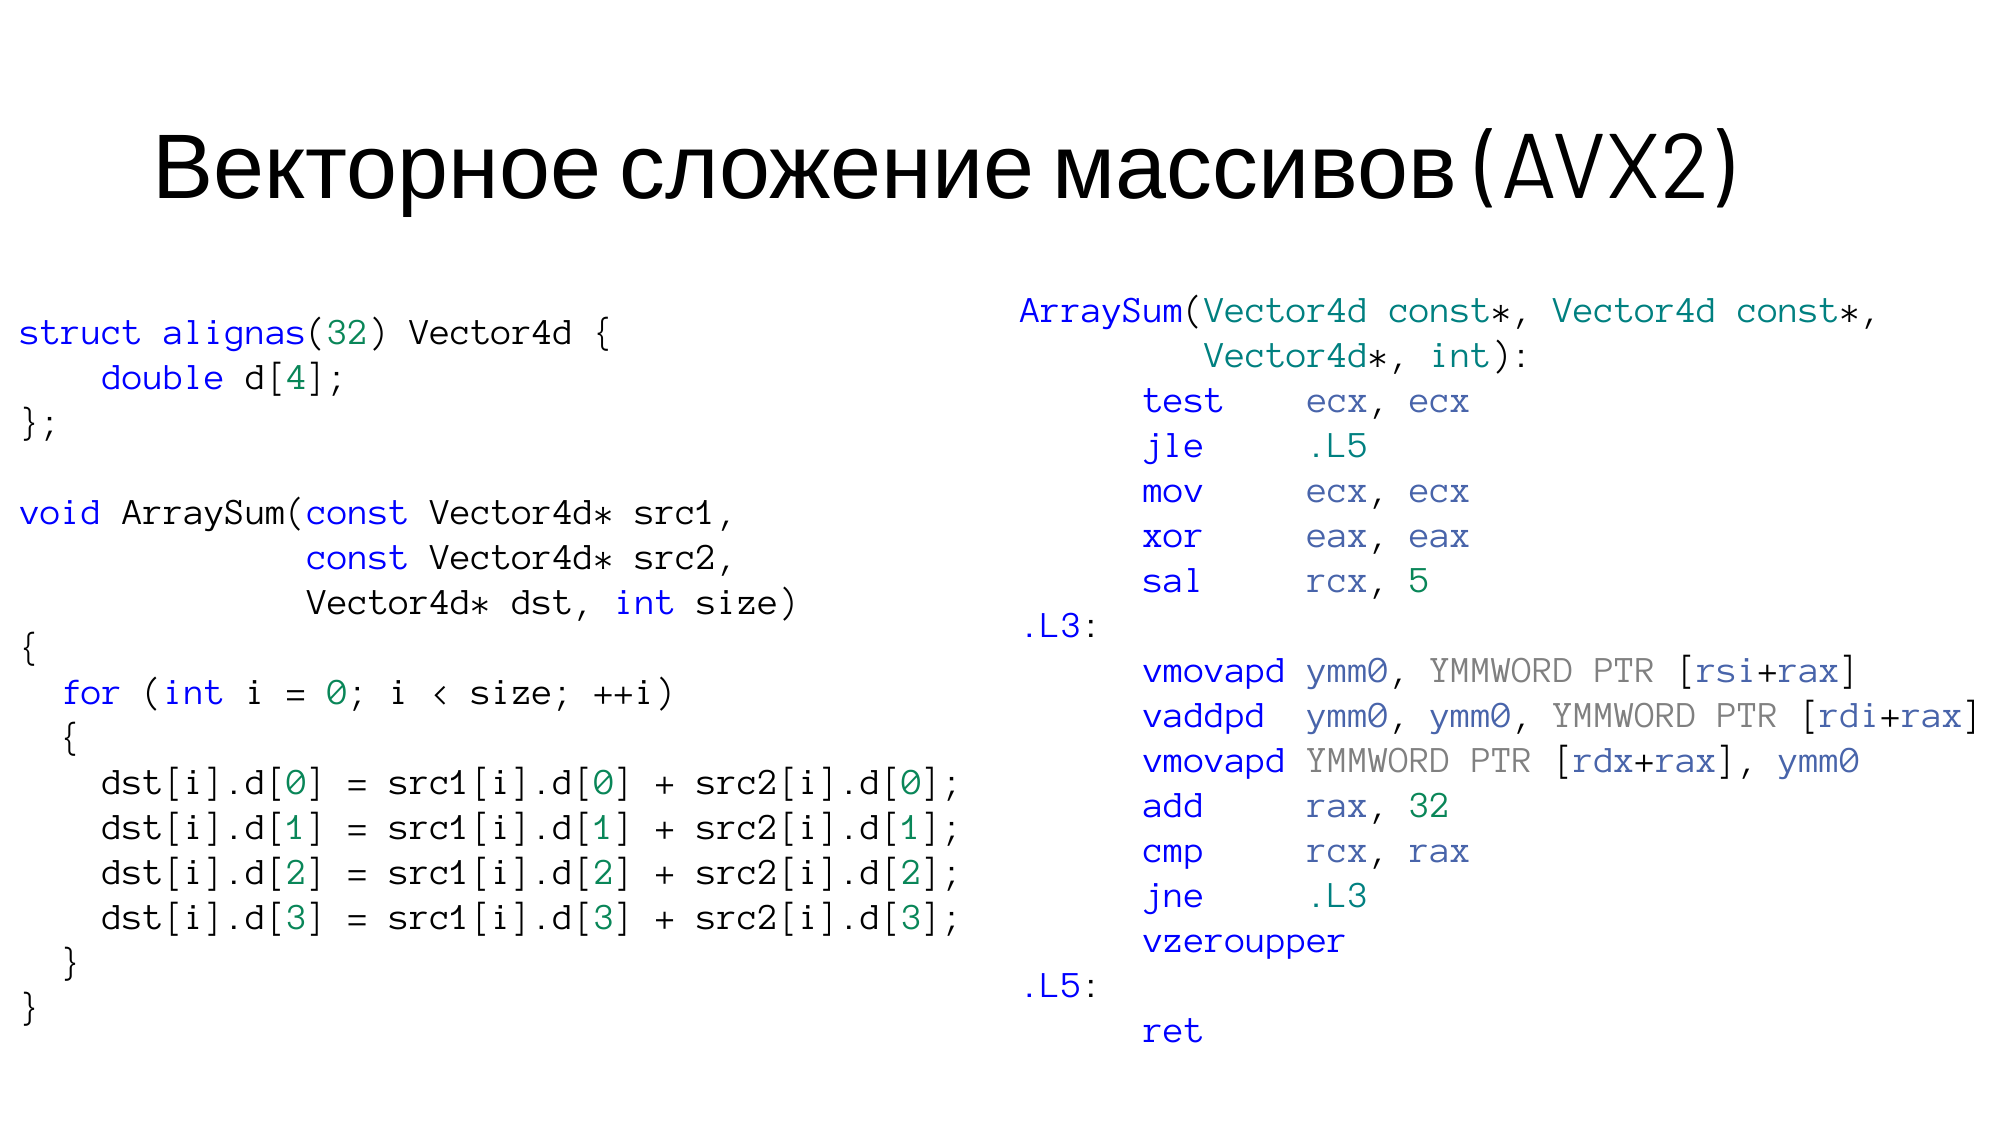

# Векторное сложение массивов (AVX2)
ArraySum(Vector4d const*, Vector4d const*,
         Vector4d*, int):
      test    ecx, ecx
      jle     .L5
      mov     ecx, ecx
      xor     eax, eax
      sal     rcx, 5
.L3:
      vmovapd ymm0, YMMWORD PTR [rsi+rax]
      vaddpd  ymm0, ymm0, YMMWORD PTR [rdi+rax]
      vmovapd YMMWORD PTR [rdx+rax], ymm0
      add     rax, 32
      cmp     rcx, rax
      jne     .L3
      vzeroupper
.L5:
      ret
struct alignas(32) Vector4d {
    double d[4];
};
void ArraySum(const Vector4d* src1,
              const Vector4d* src2,
              Vector4d* dst, int size)
{
  for (int i = 0; i < size; ++i)
  {
    dst[i].d[0] = src1[i].d[0] + src2[i].d[0];
    dst[i].d[1] = src1[i].d[1] + src2[i].d[1];
    dst[i].d[2] = src1[i].d[2] + src2[i].d[2];
    dst[i].d[3] = src1[i].d[3] + src2[i].d[3];
  }
}